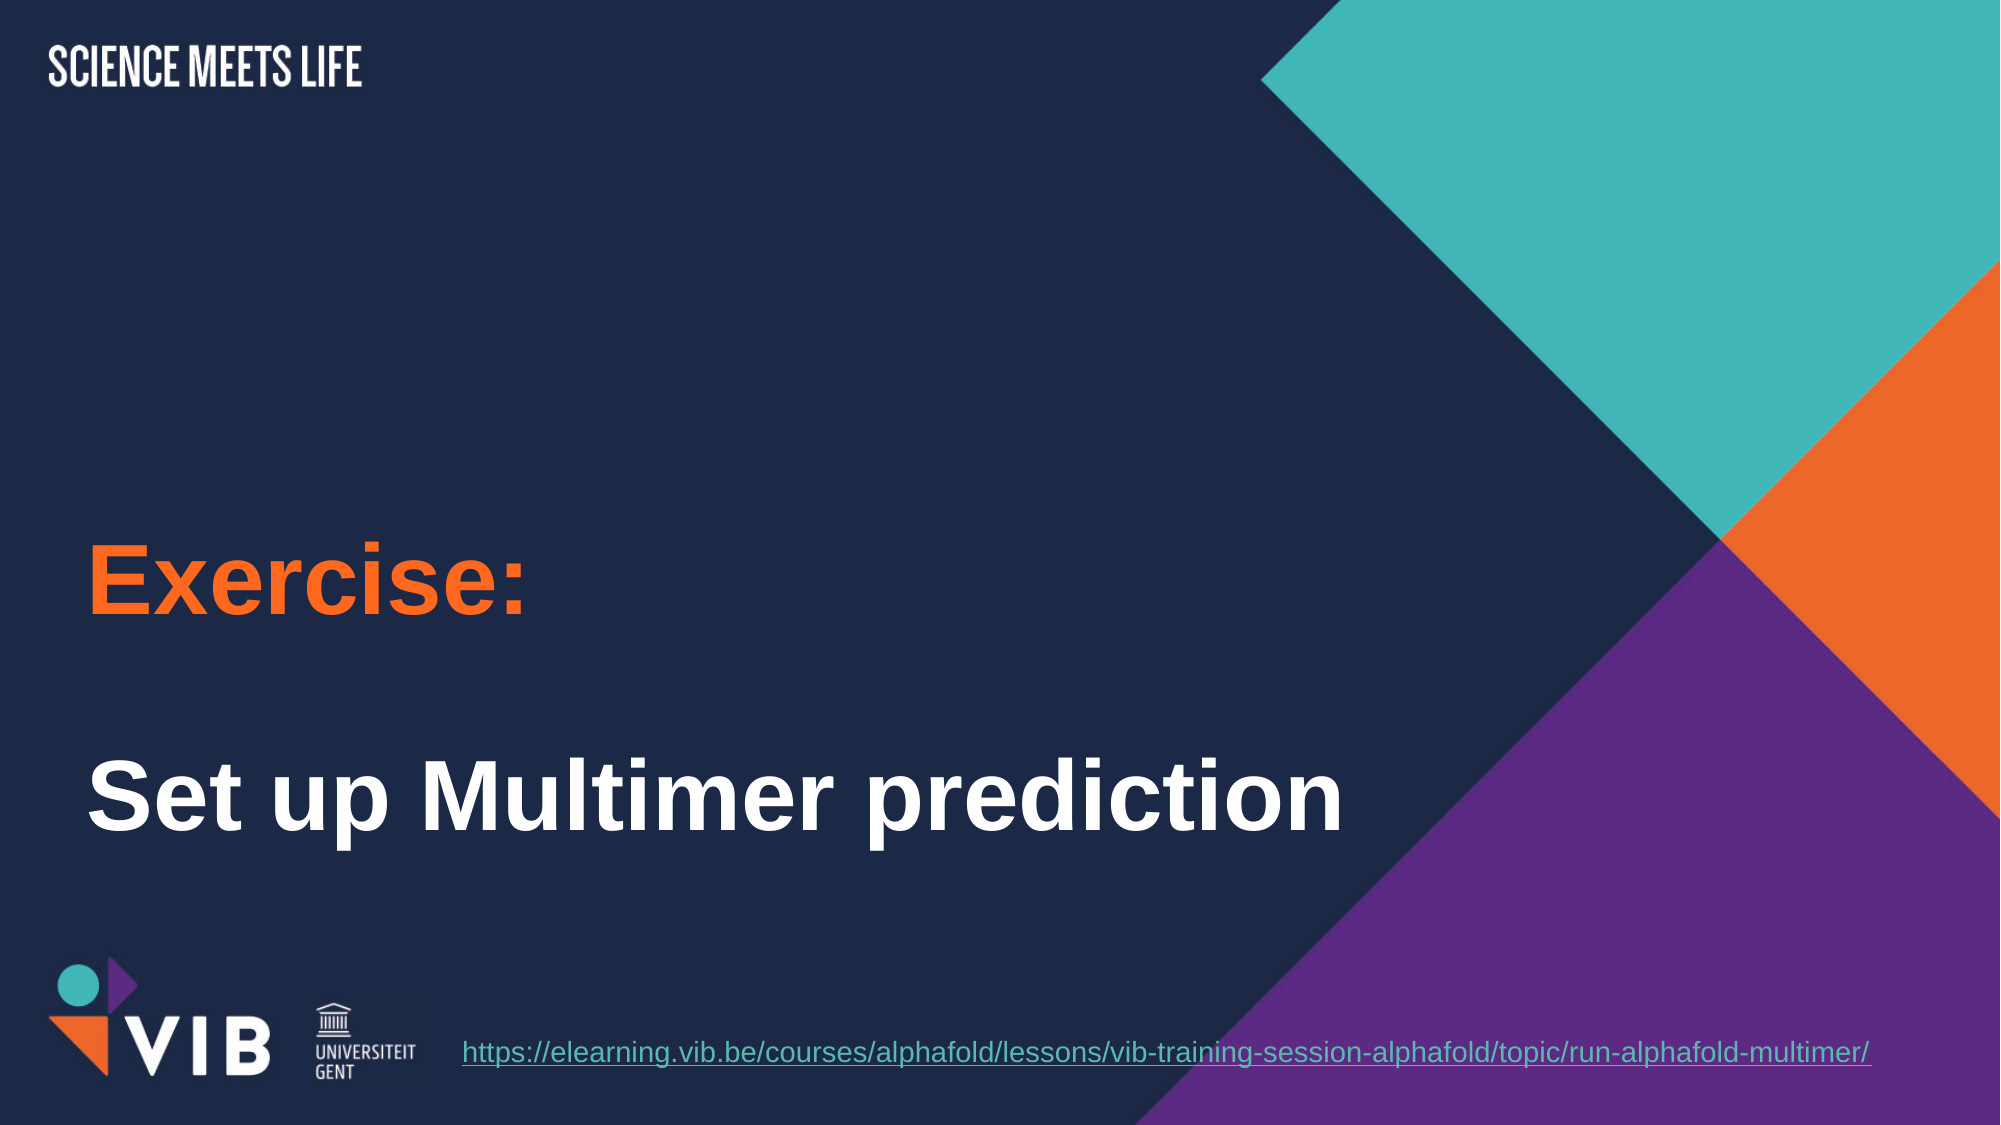

# Exercise: Set up Multimer prediction
https://elearning.vib.be/courses/alphafold/lessons/vib-training-session-alphafold/topic/run-alphafold-multimer/